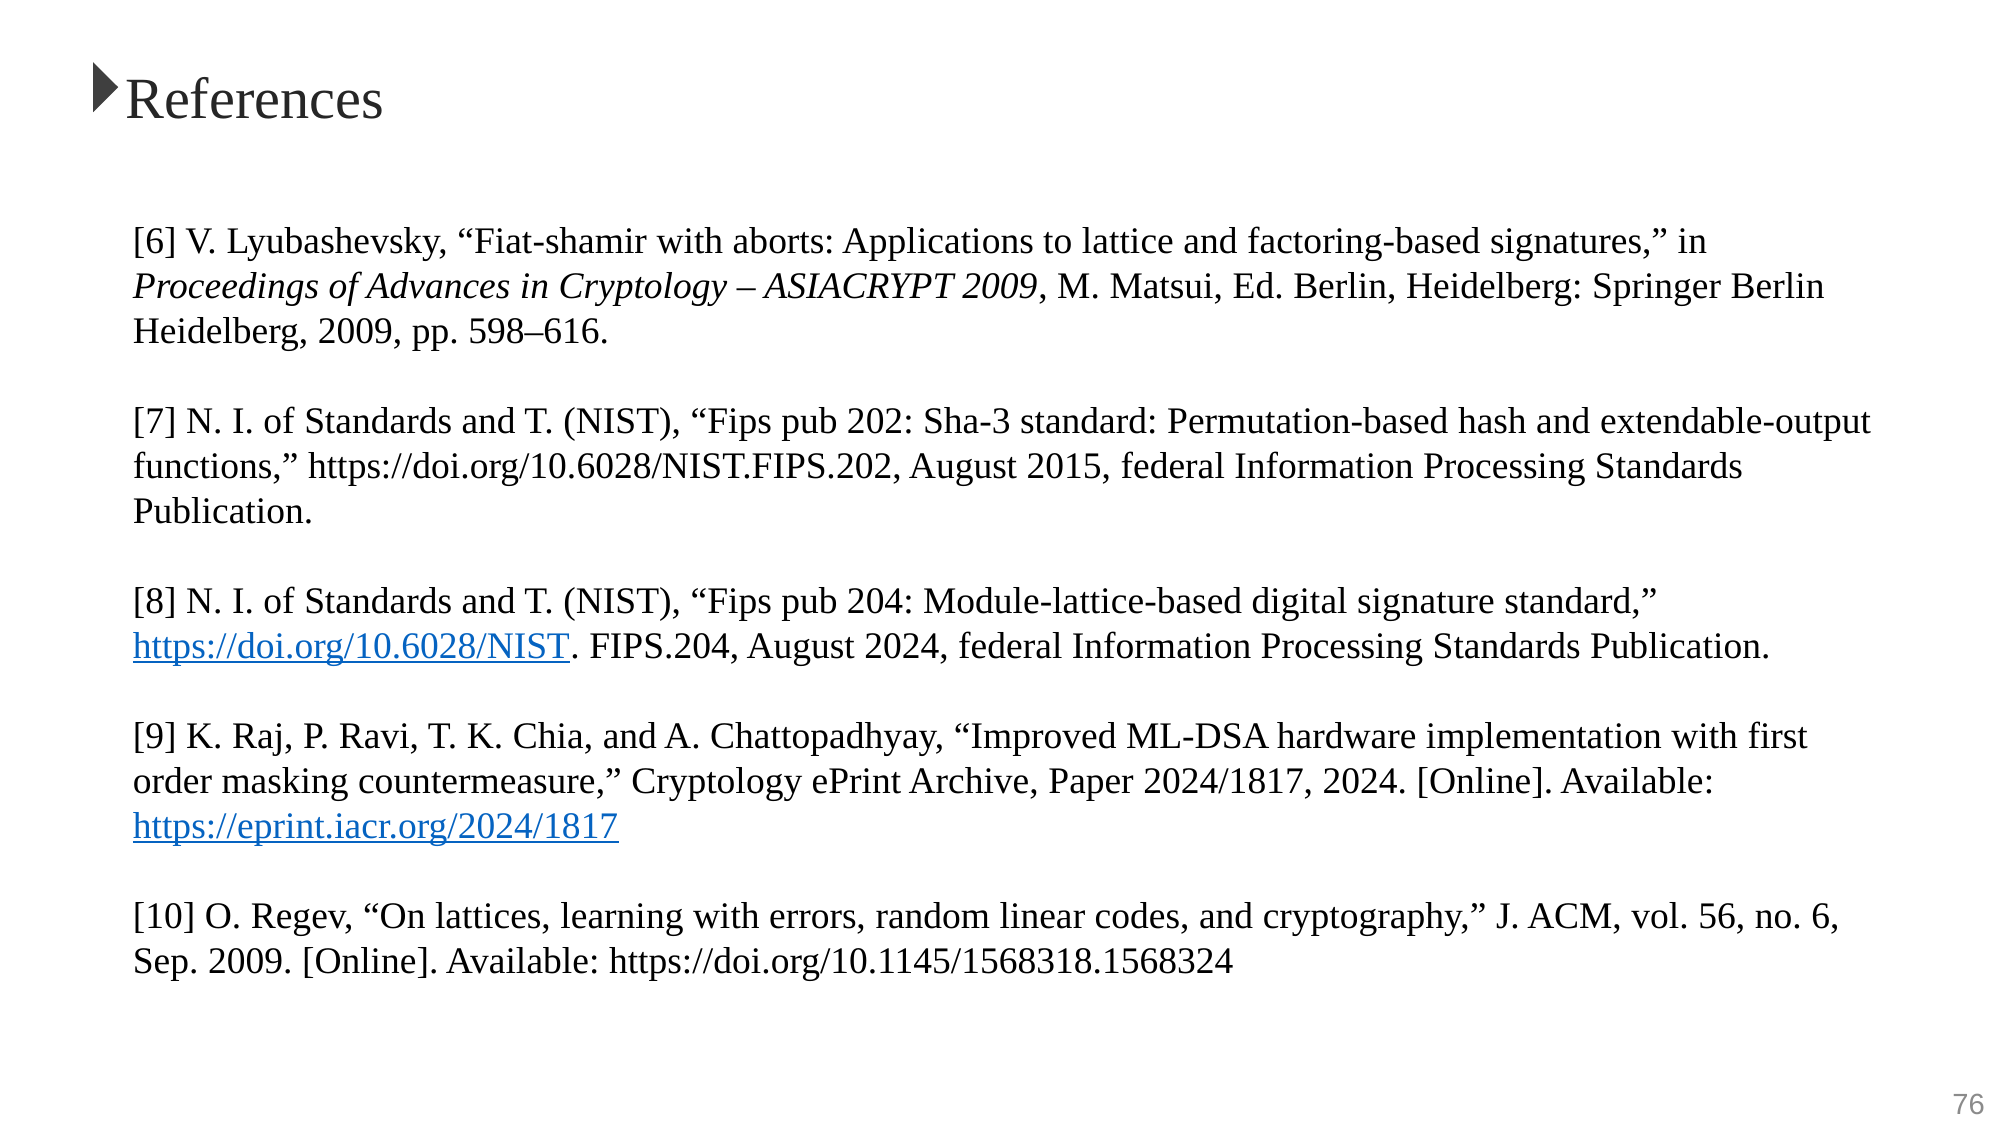

References

[6] V. Lyubashevsky, “Fiat-shamir with aborts: Applications to lattice and factoring-based signatures,” in Proceedings of Advances in Cryptology – ASIACRYPT 2009, M. Matsui, Ed. Berlin, Heidelberg: Springer Berlin Heidelberg, 2009, pp. 598–616.

[7] N. I. of Standards and T. (NIST), “Fips pub 202: Sha-3 standard: Permutation-based hash and extendable-output functions,” https://doi.org/10.6028/NIST.FIPS.202, August 2015, federal Information Processing Standards Publication.

[8] N. I. of Standards and T. (NIST), “Fips pub 204: Module-lattice-based digital signature standard,” https://doi.org/10.6028/NIST. FIPS.204, August 2024, federal Information Processing Standards Publication.

[9] K. Raj, P. Ravi, T. K. Chia, and A. Chattopadhyay, “Improved ML-DSA hardware implementation with first order masking countermeasure,” Cryptology ePrint Archive, Paper 2024/1817, 2024. [Online]. Available: https://eprint.iacr.org/2024/1817

[10] O. Regev, “On lattices, learning with errors, random linear codes, and cryptography,” J. ACM, vol. 56, no. 6, Sep. 2009. [Online]. Available: https://doi.org/10.1145/1568318.1568324

76